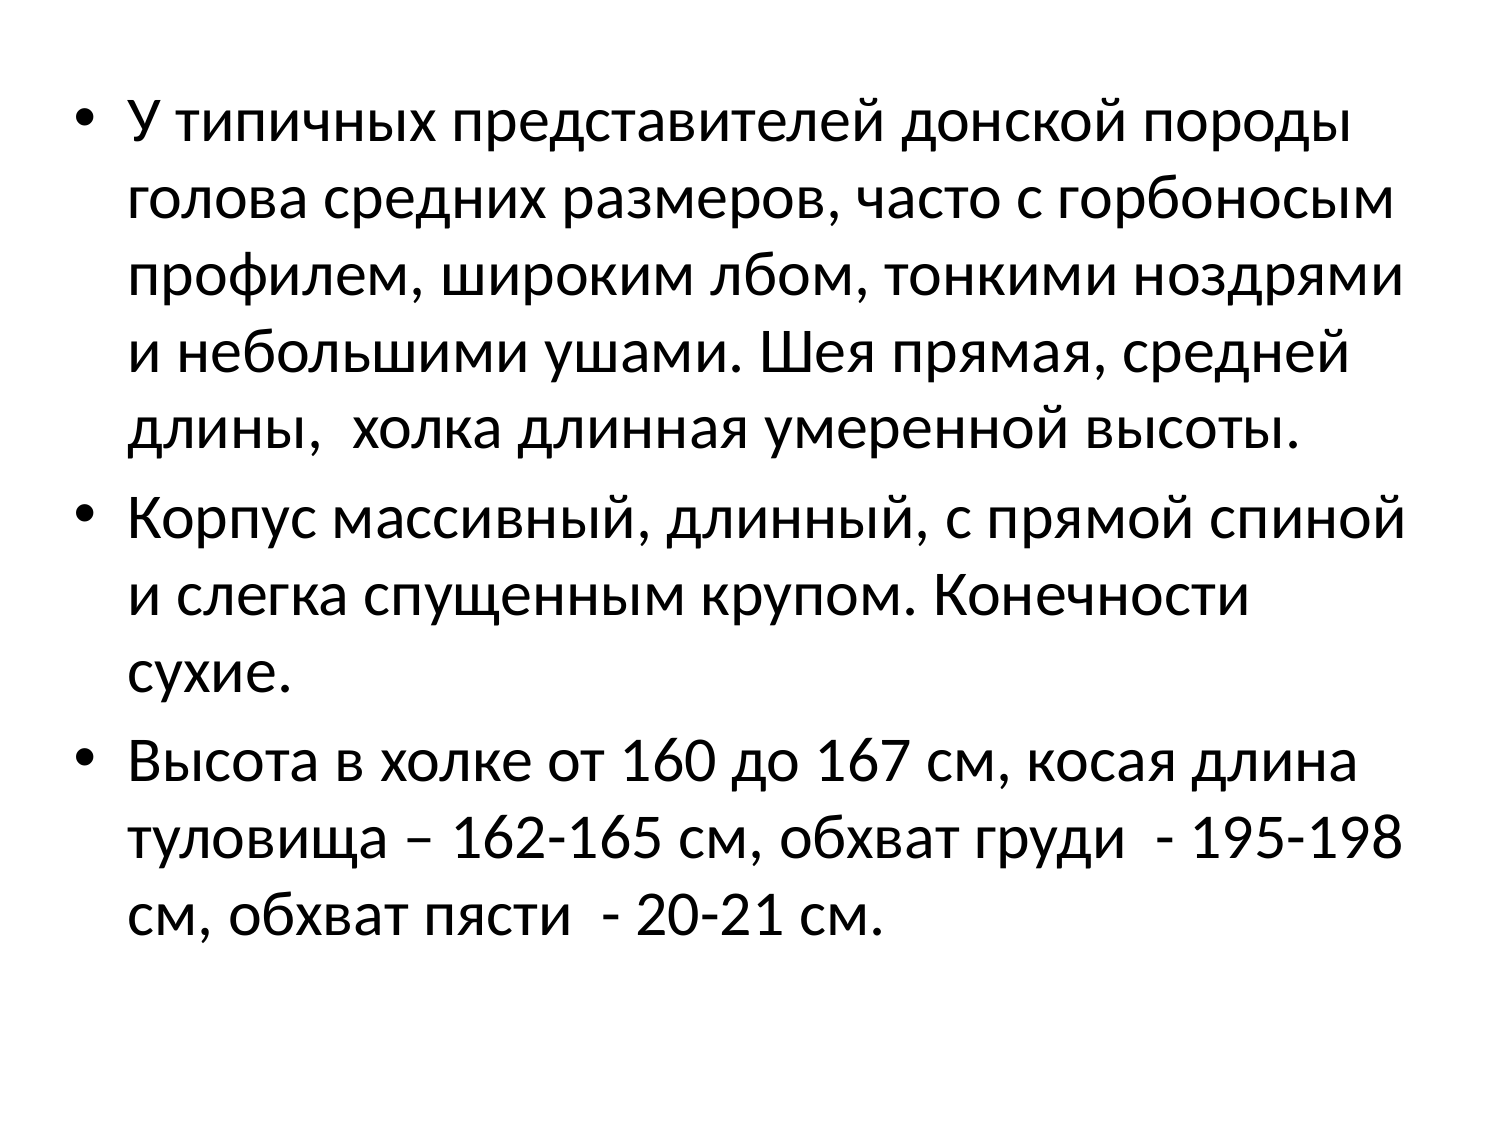

У типичных представителей донской породы голова средних размеров, часто с горбоносым профилем, широким лбом, тонкими ноздрями и небольшими ушами. Шея прямая, средней длины,  холка длинная умеренной высоты.
Корпус массивный, длинный, с прямой спиной и слегка спущенным крупом. Конечности сухие.
Высота в холке от 160 до 167 см, косая длина туловища – 162-165 см, обхват груди  - 195-198 см, обхват пясти  - 20-21 см.